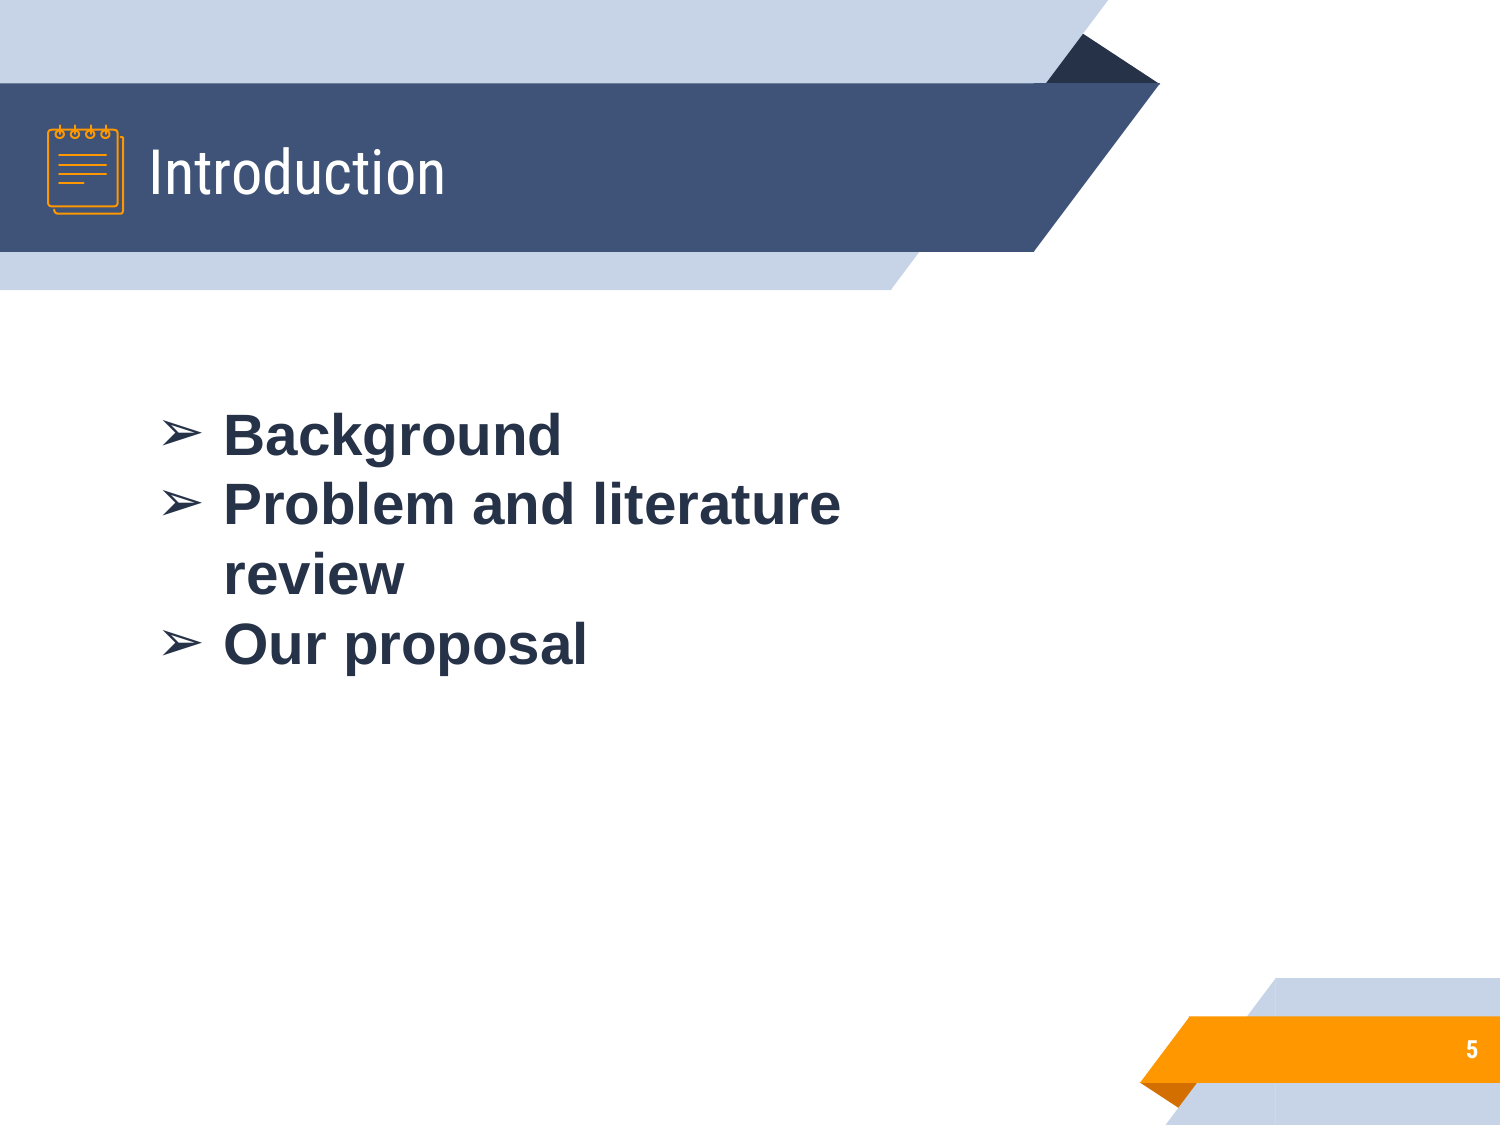

# Introduction

Background
Problem and literature review
Our proposal

5